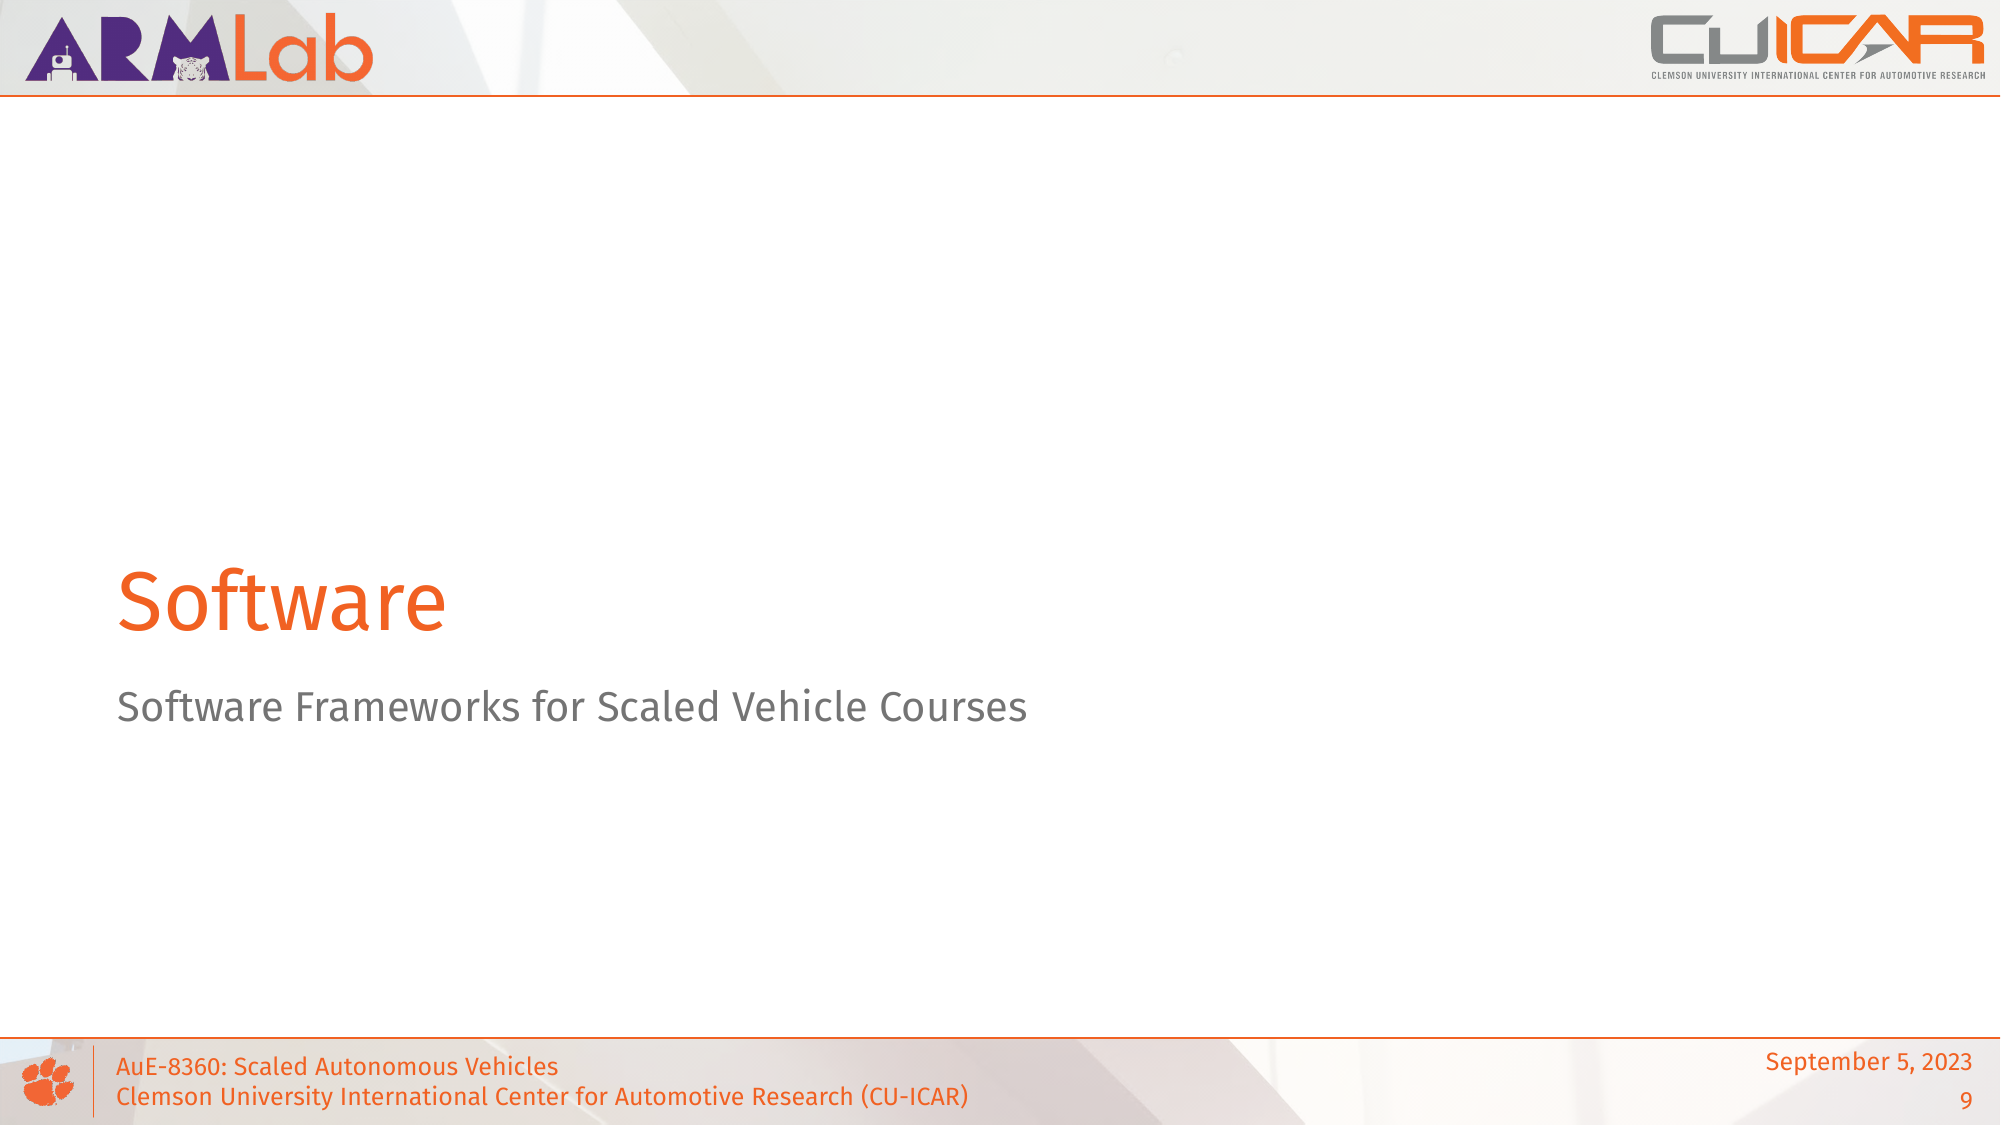

# Software
Software Frameworks for Scaled Vehicle Courses
September 5, 2023
9